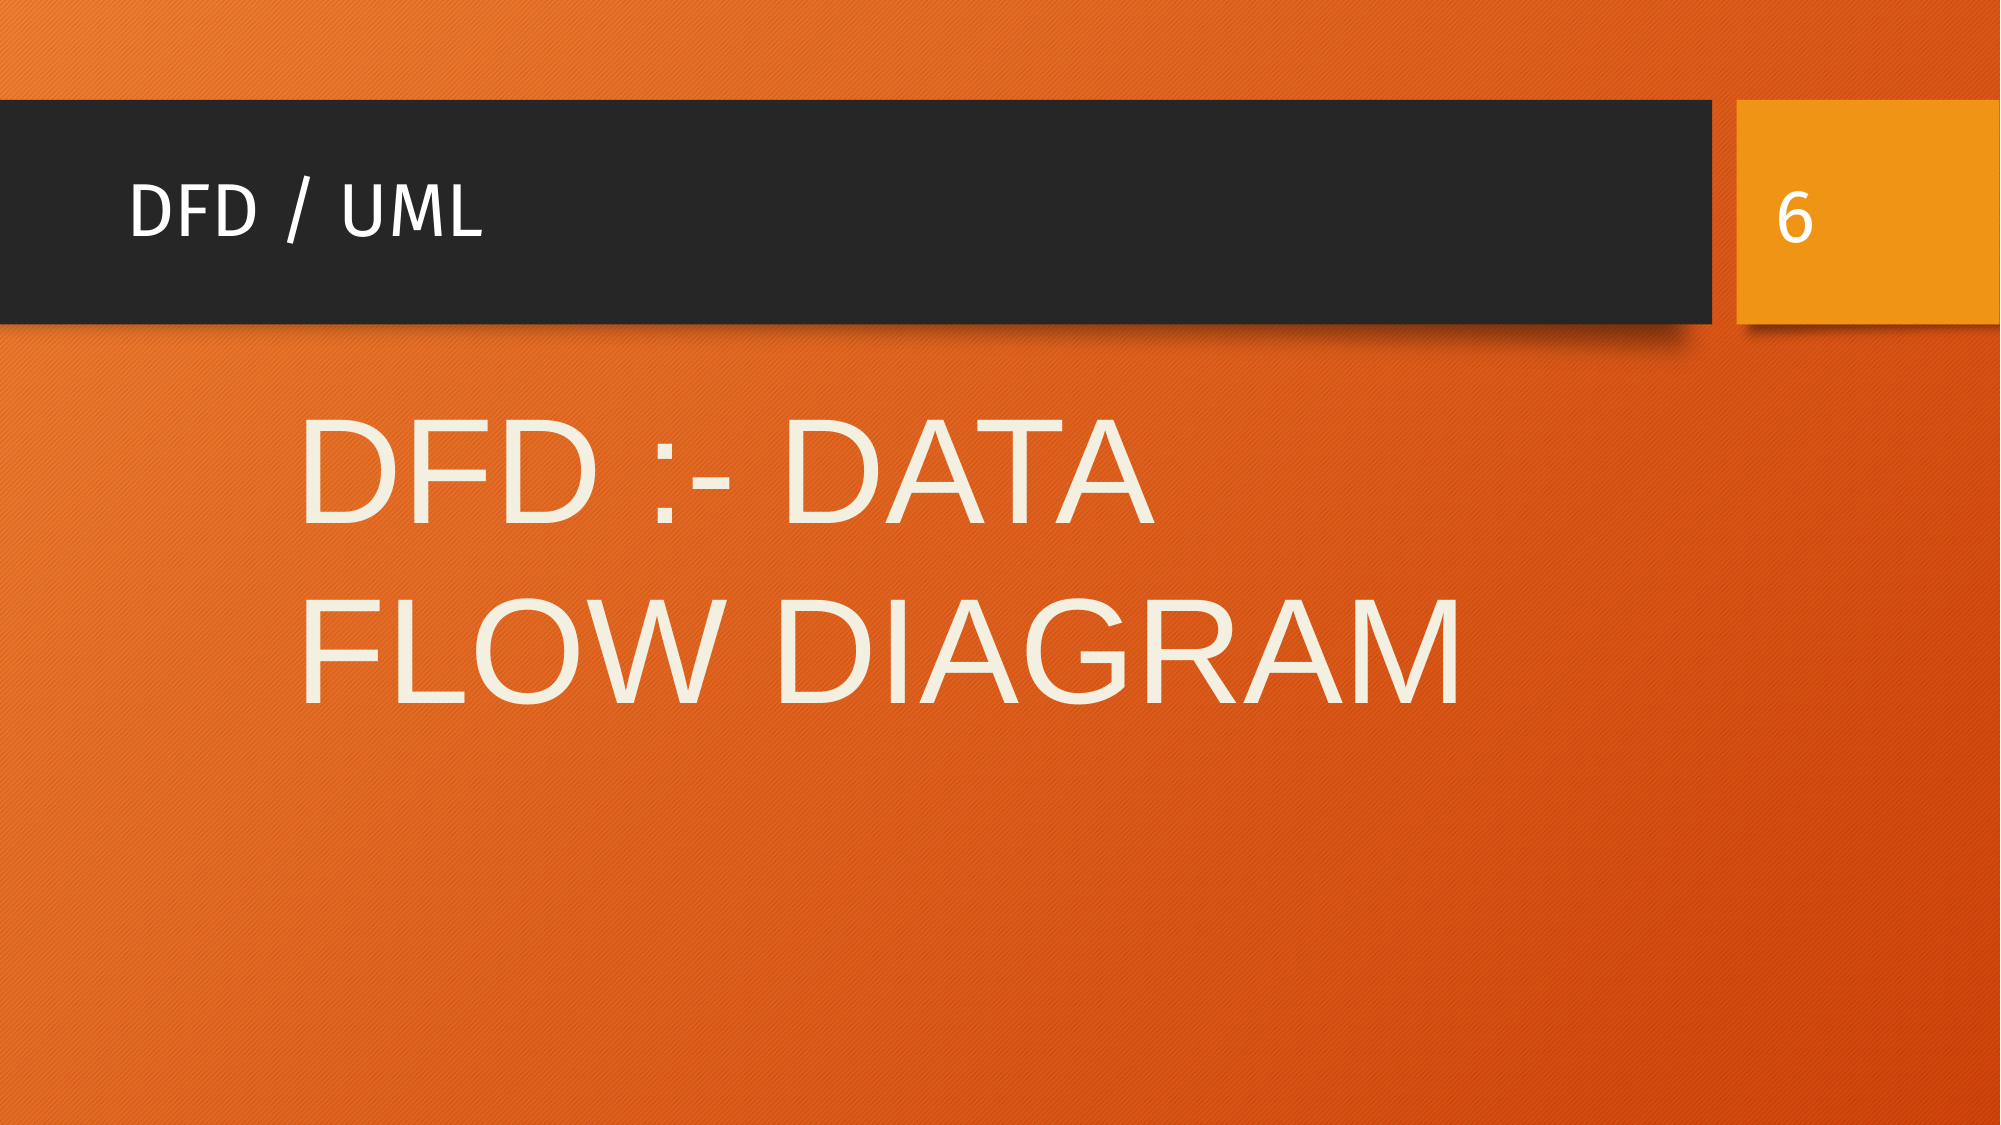

6
# DFD / UML
DFD :- DATA FLOW DIAGRAM